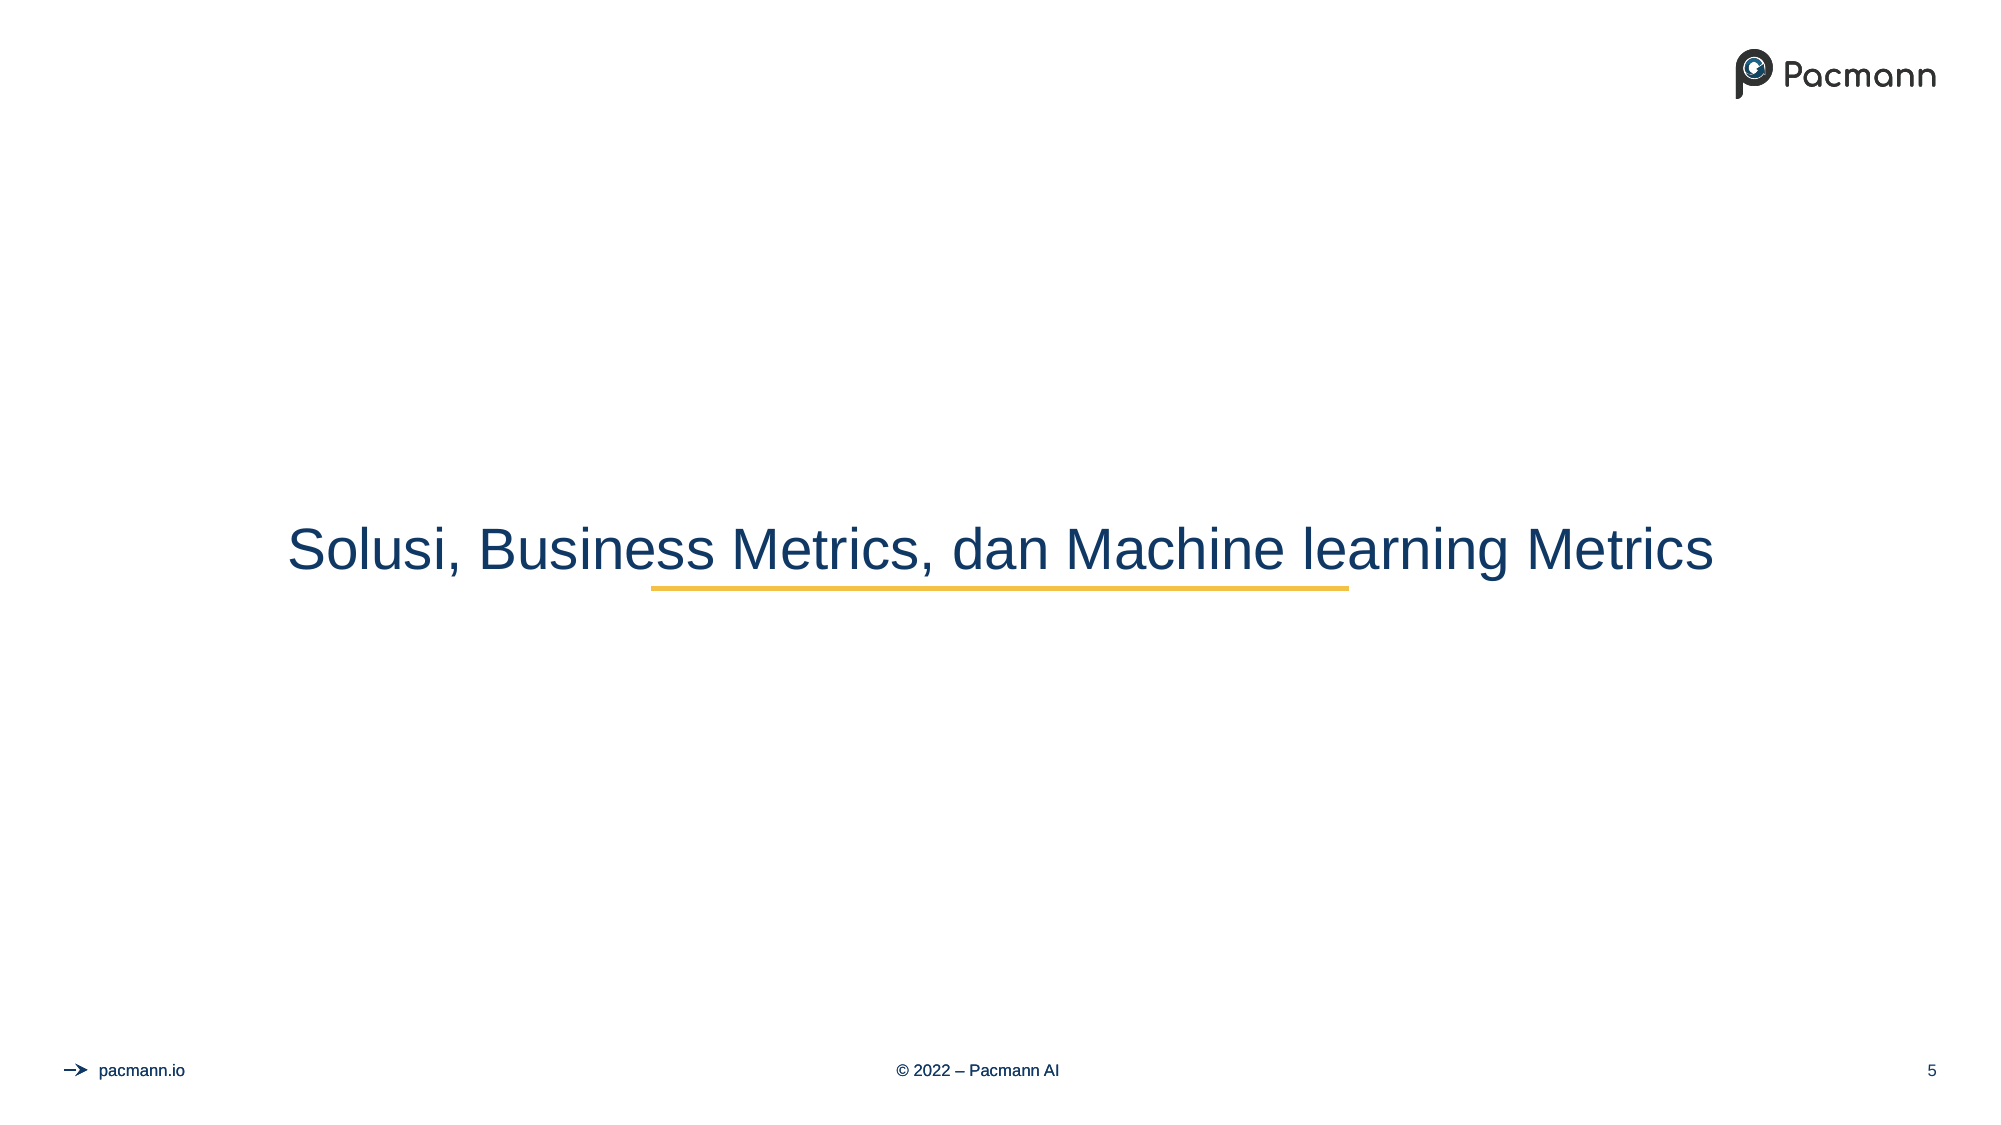

# Solusi, Business Metrics, dan Machine learning Metrics